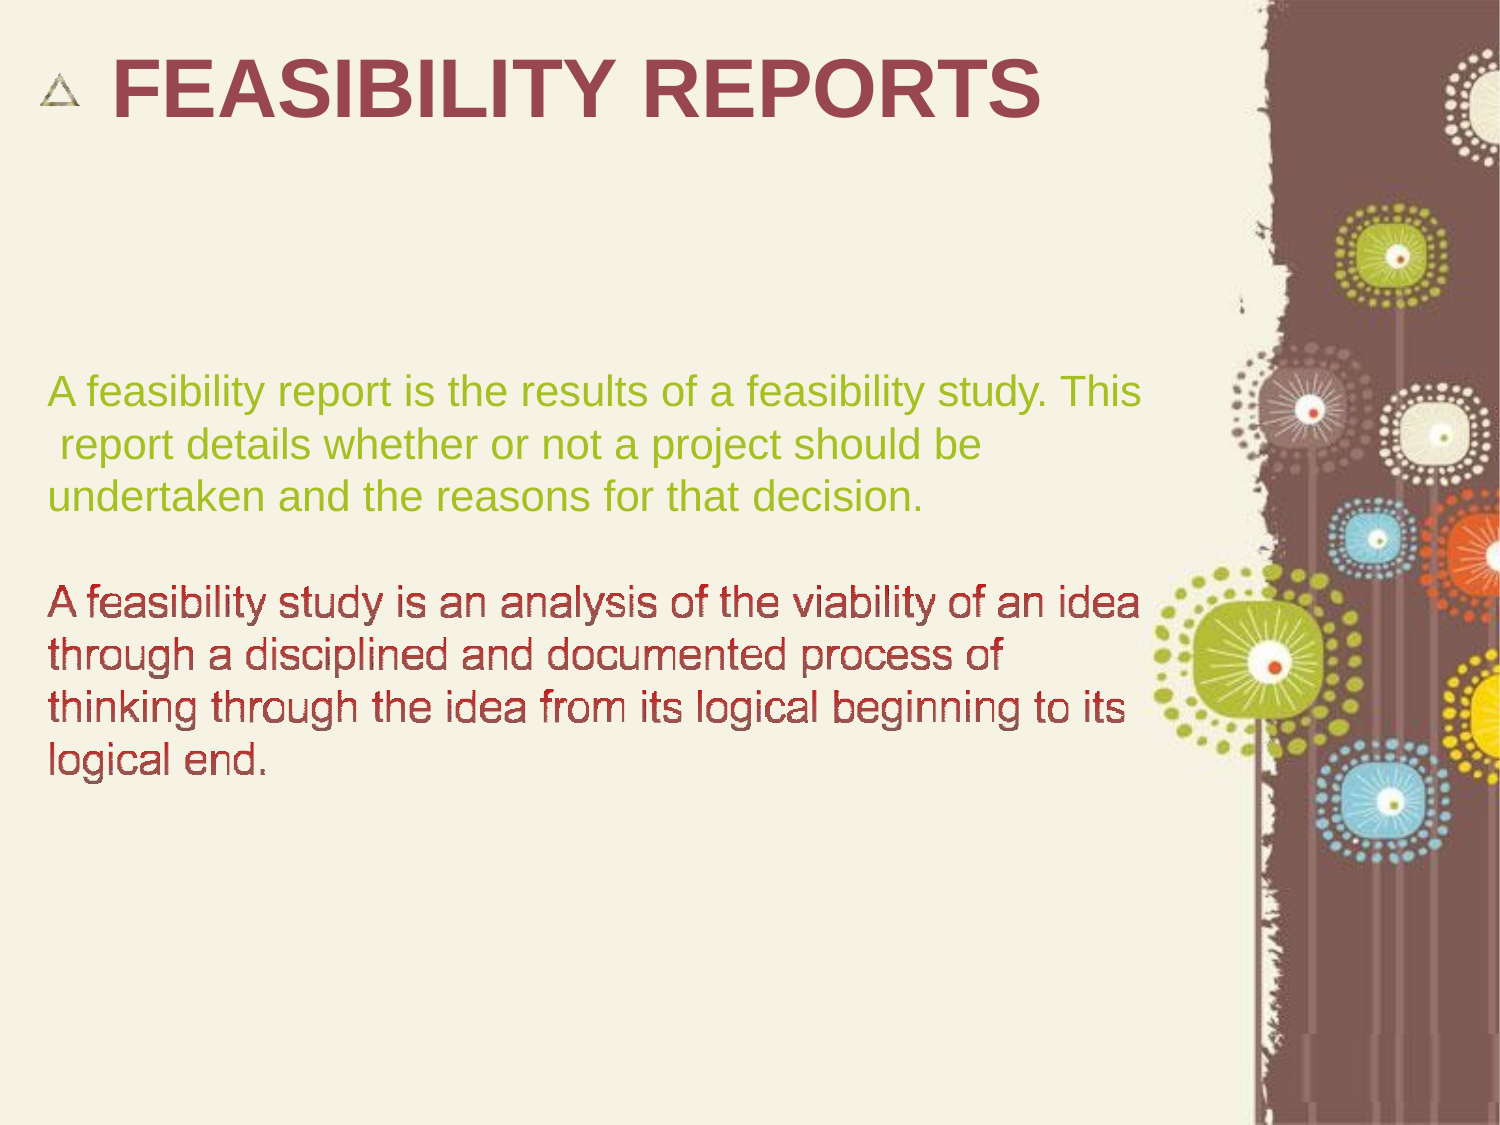

FEASIBILITY REPORTS

A feasibility report is the results of a feasibility study. This  report details whether or not a project should be  undertaken and the reasons for that decision.

Page 19